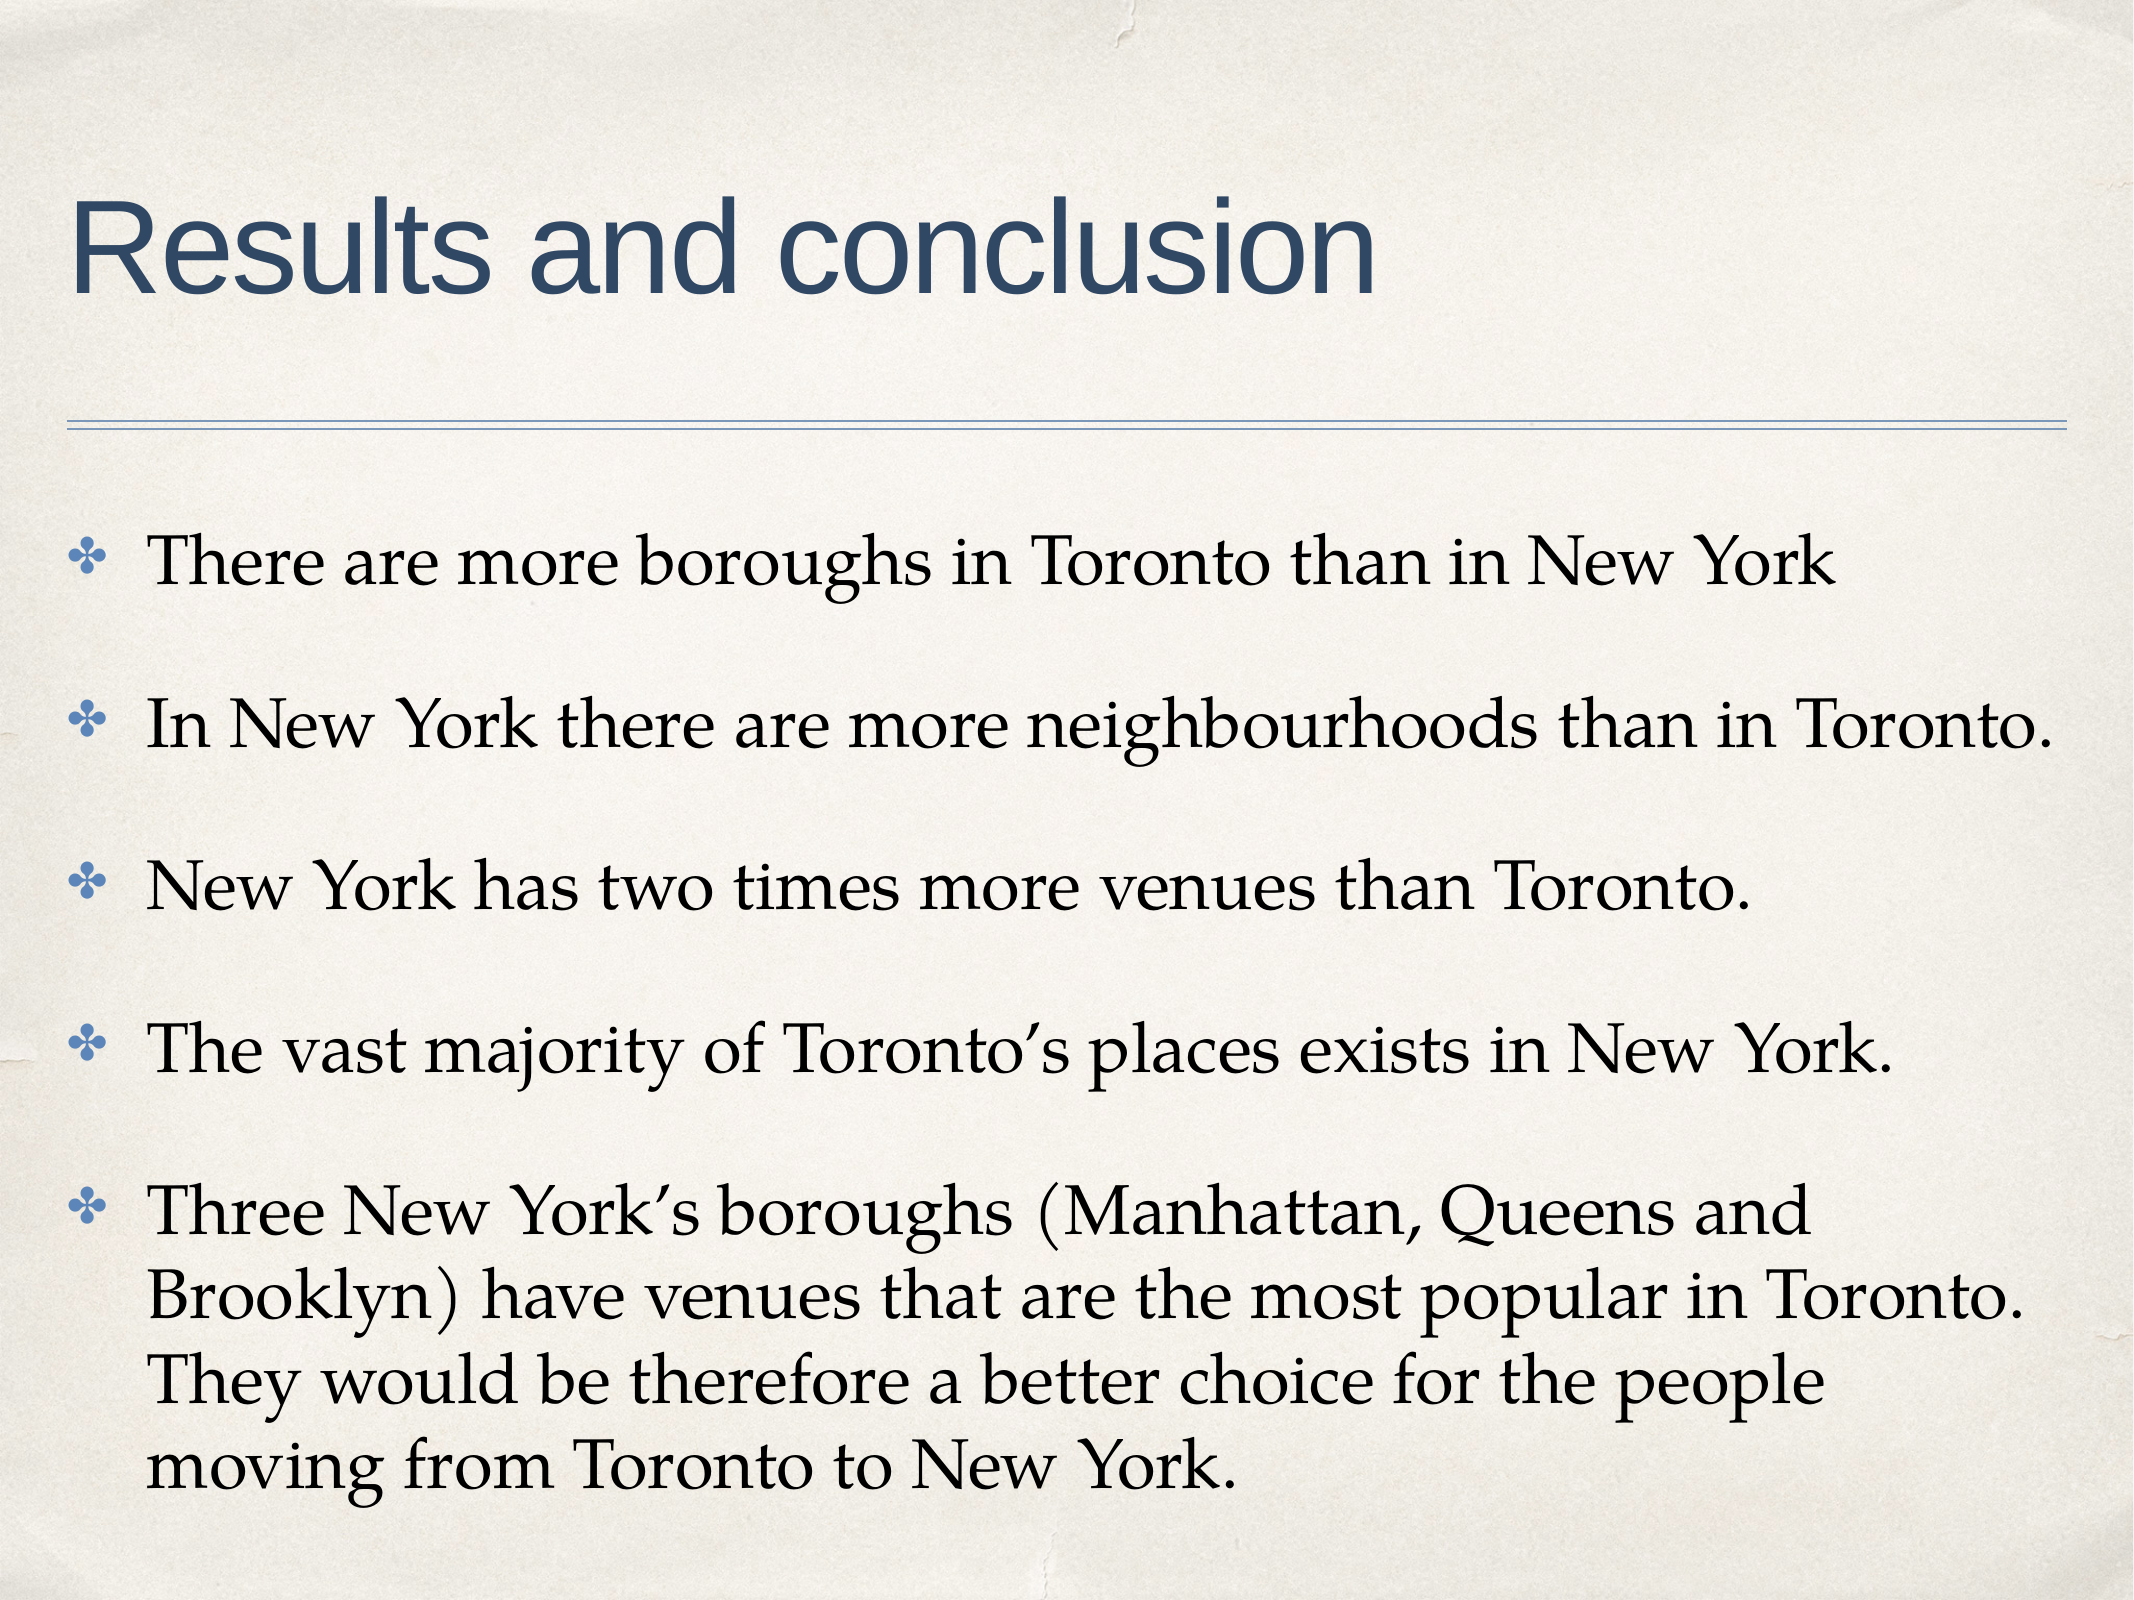

# Results and conclusion
There are more boroughs in Toronto than in New York
In New York there are more neighbourhoods than in Toronto.
New York has two times more venues than Toronto.
The vast majority of Toronto’s places exists in New York.
Three New York’s boroughs (Manhattan, Queens and Brooklyn) have venues that are the most popular in Toronto. They would be therefore a better choice for the people moving from Toronto to New York.